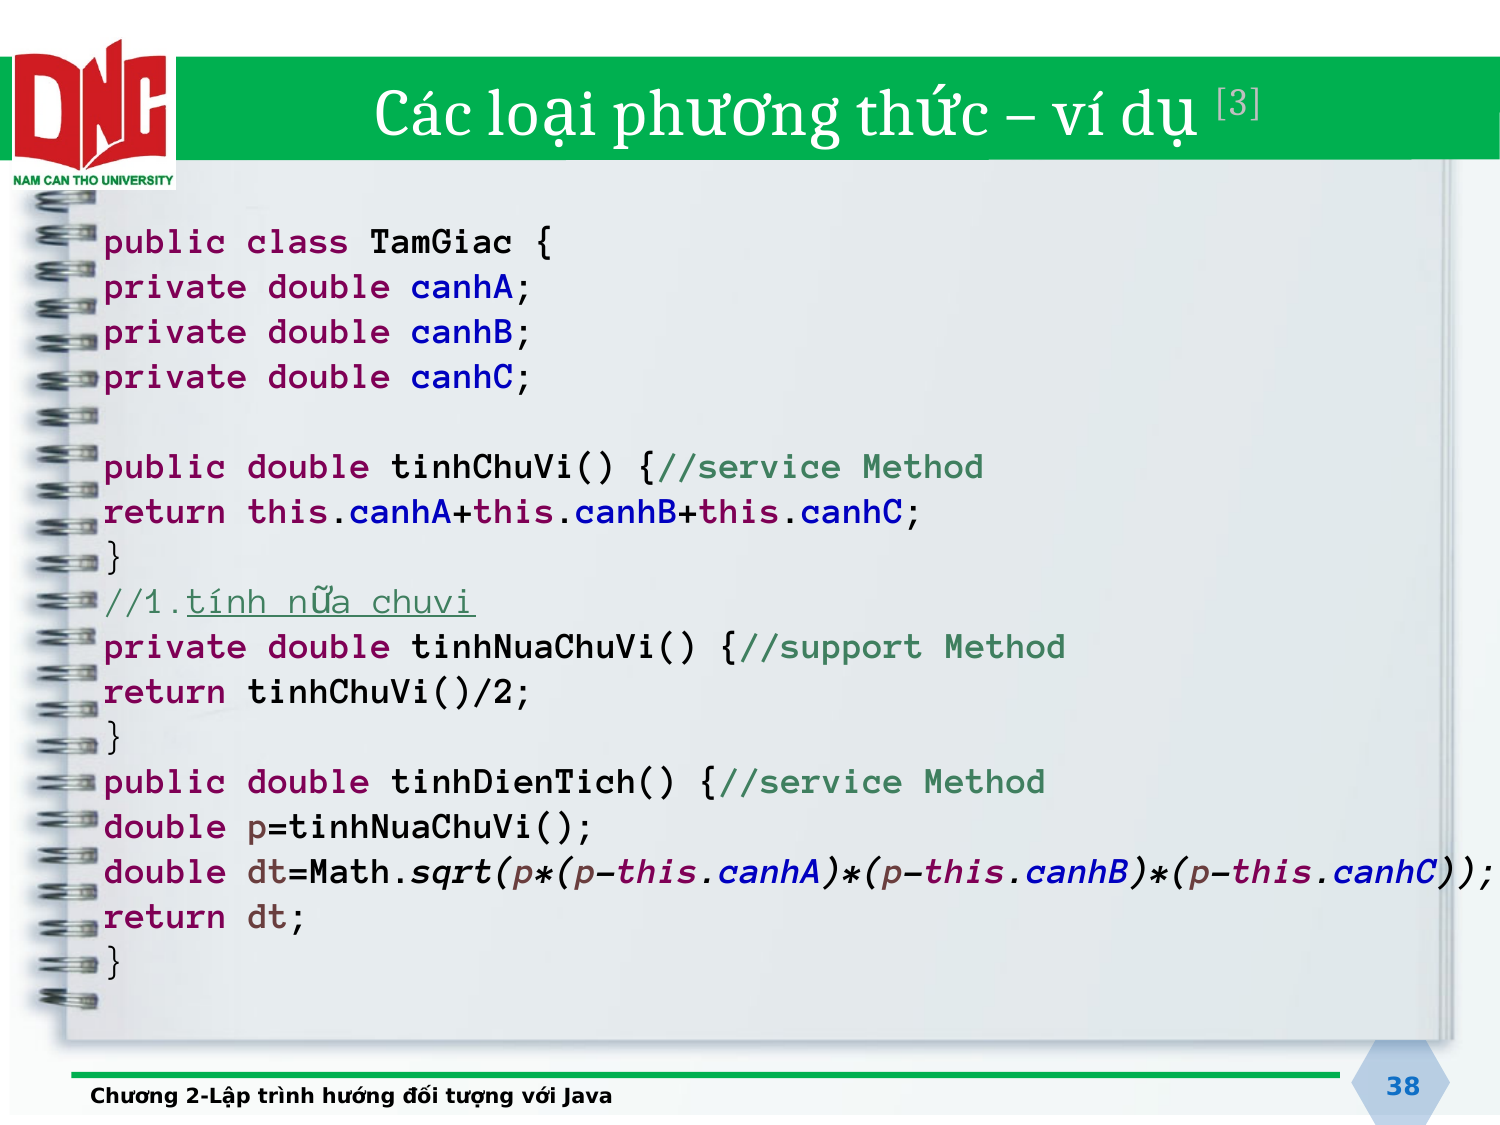

# Các loại phương thức – ví dụ [3]
public class TamGiac {
private double canhA;
private double canhB;
private double canhC;

public double tinhChuVi() {//service Method
return this.canhA+this.canhB+this.canhC;
}
//1.tính nữa chuvi
private double tinhNuaChuVi() {//support Method
return tinhChuVi()/2;
}
public double tinhDienTich() {//service Method
double p=tinhNuaChuVi();
double dt=Math.sqrt(p*(p-this.canhA)*(p-this.canhB)*(p-this.canhC));
return dt;
}
38
Chương 2-Lập trình hướng đối tượng với Java